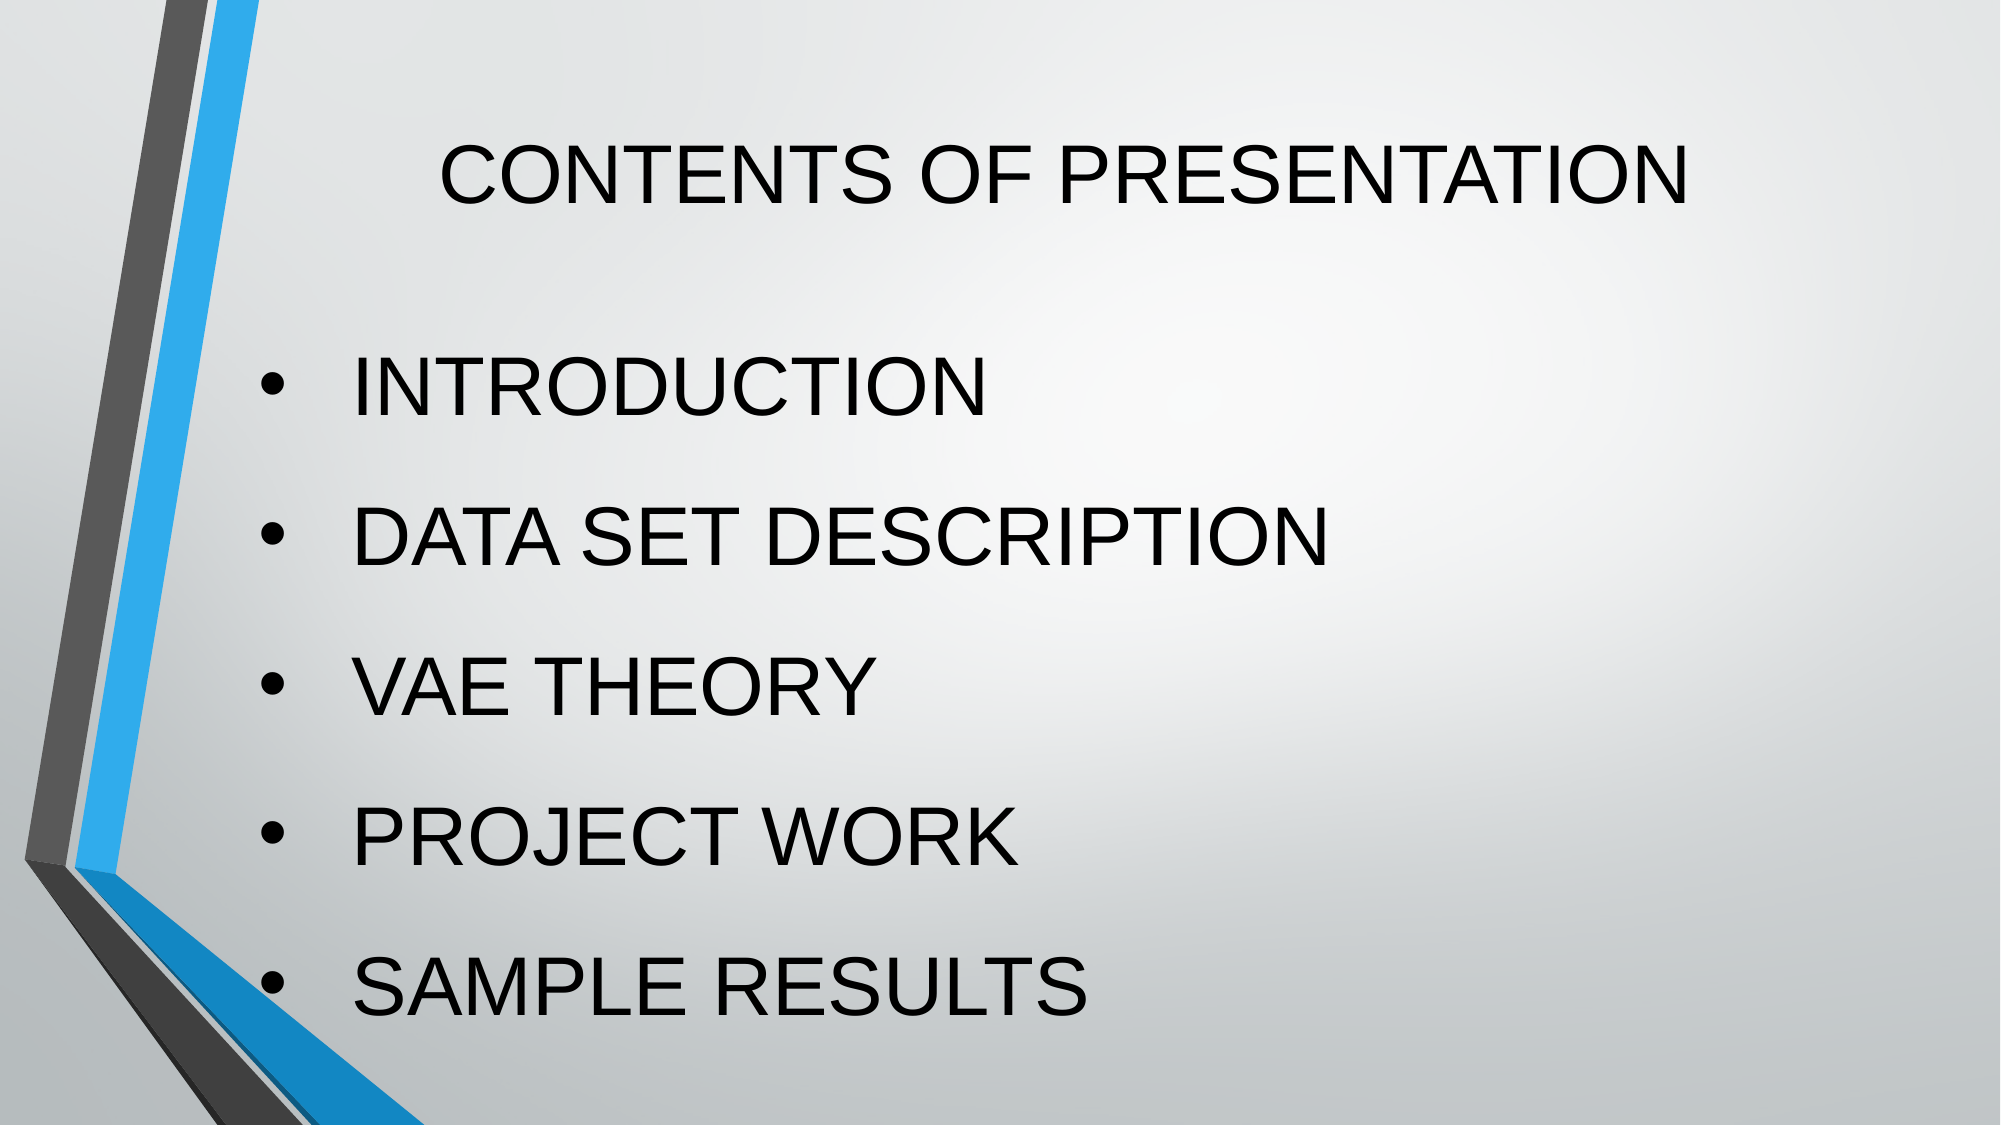

CONTENTS OF PRESENTATION

INTRODUCTION
DATA SET DESCRIPTION
VAE THEORY
PROJECT WORK
SAMPLE RESULTS